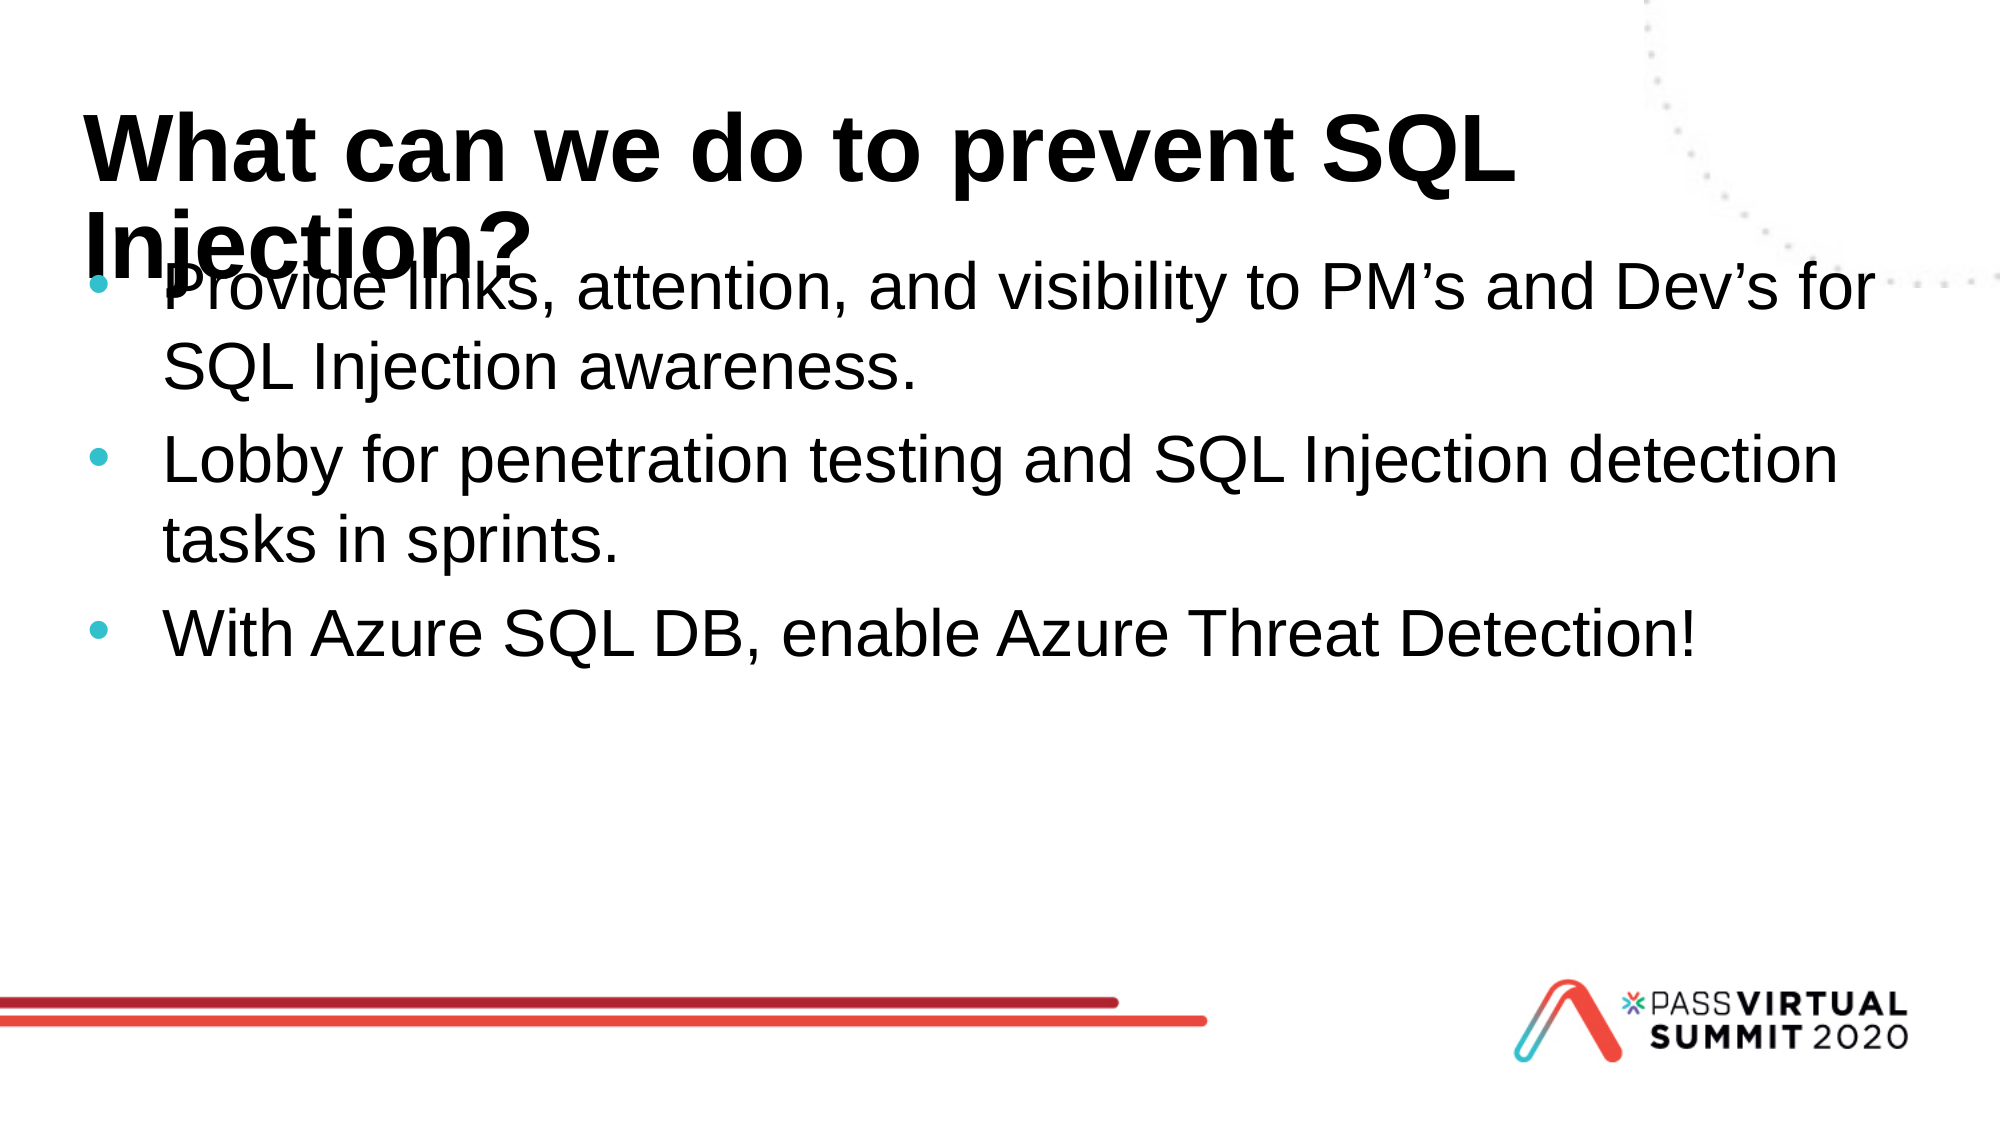

# What can we do to prevent SQL Injection?
Provide links, attention, and visibility to PM’s and Dev’s for SQL Injection awareness.
Lobby for penetration testing and SQL Injection detection tasks in sprints.
With Azure SQL DB, enable Azure Threat Detection!